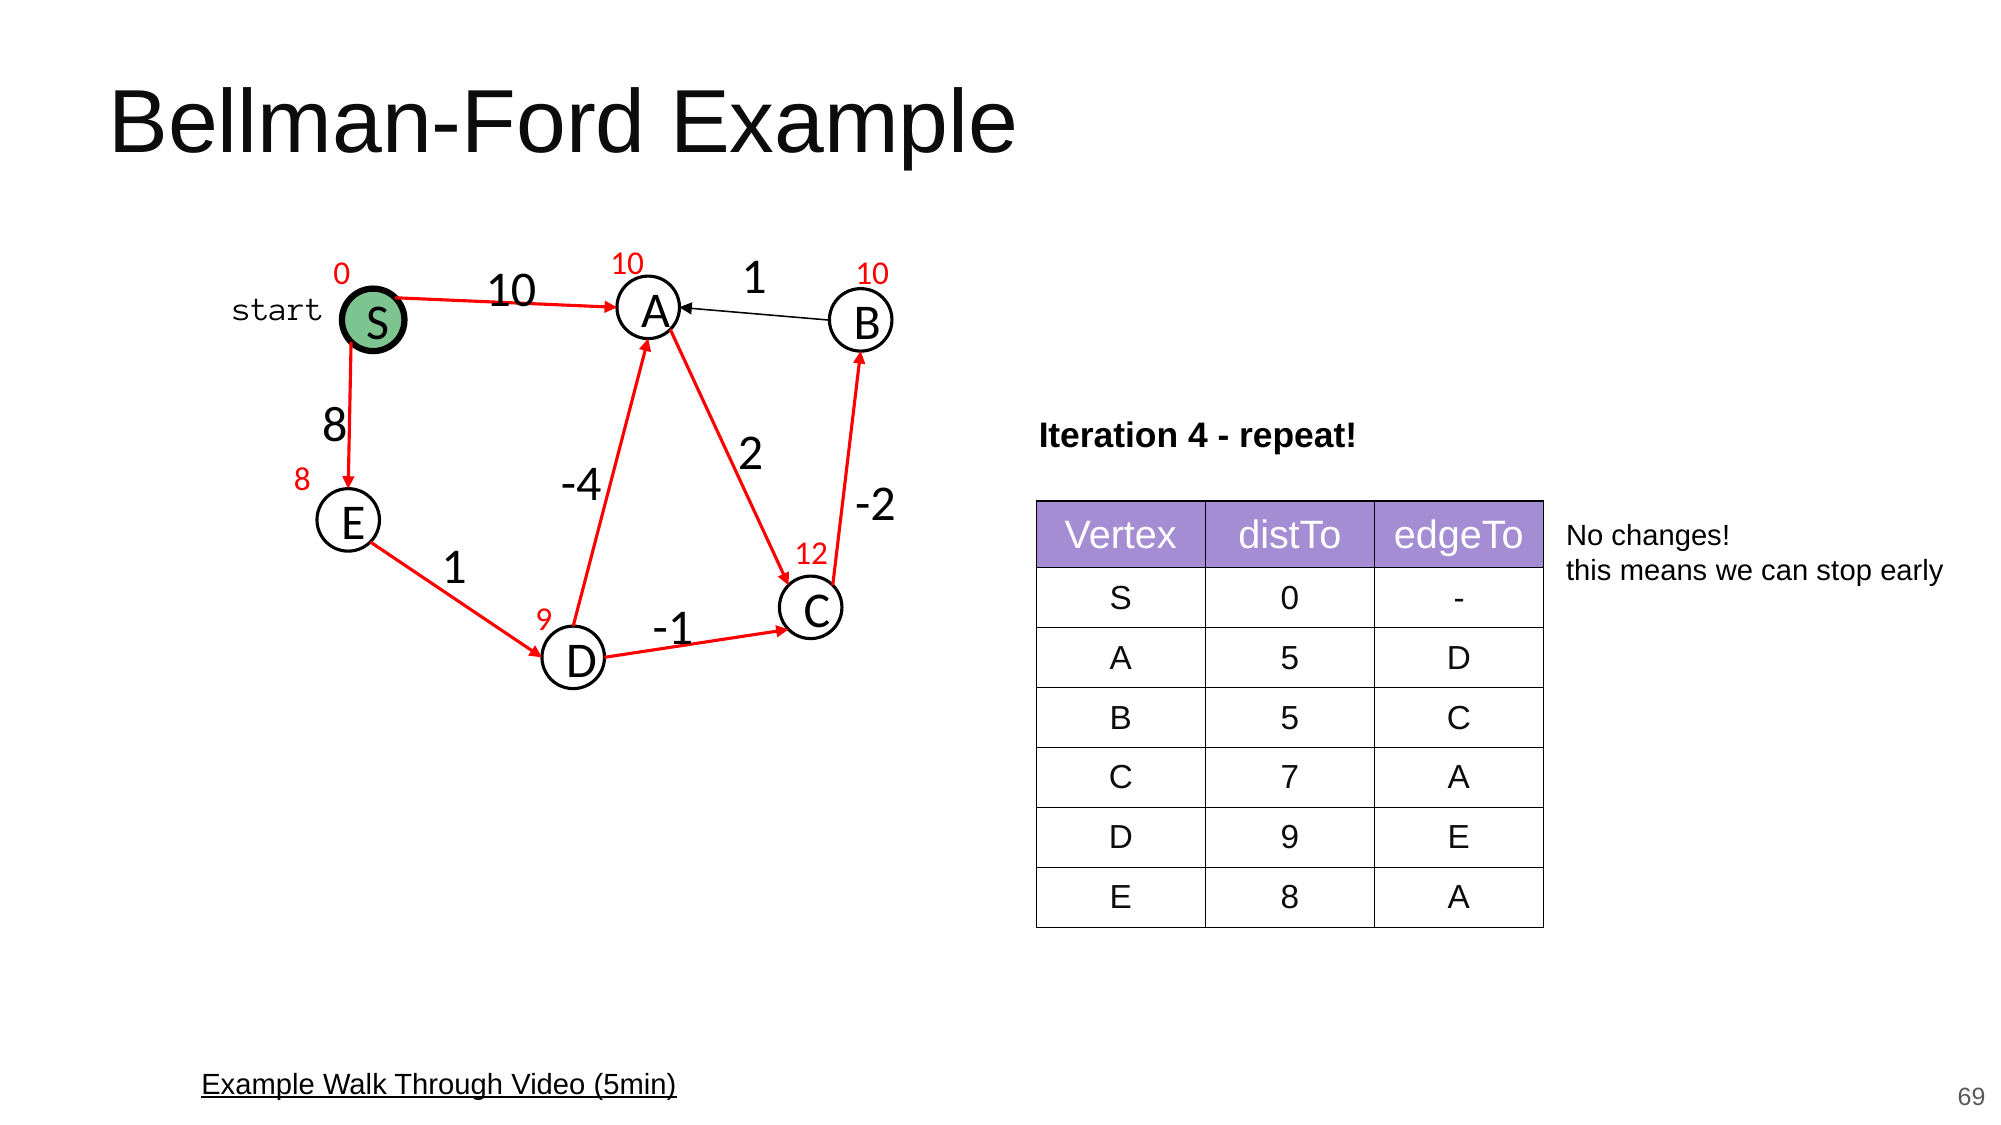

# Bellman-Ford Example
10
1
0
10
10
A
S
B
8
2
-4
8
-2
E
12
1
C
-1
9
D
start
Iteration 4 - repeat!
No changes!
this means we can stop early
| Vertex | distTo | edgeTo |
| --- | --- | --- |
| S | 0 | - |
| A | 5 | D |
| B | 5 | C |
| C | 7 | A |
| D | 9 | E |
| E | 8 | A |
69
Example Walk Through Video (5min)